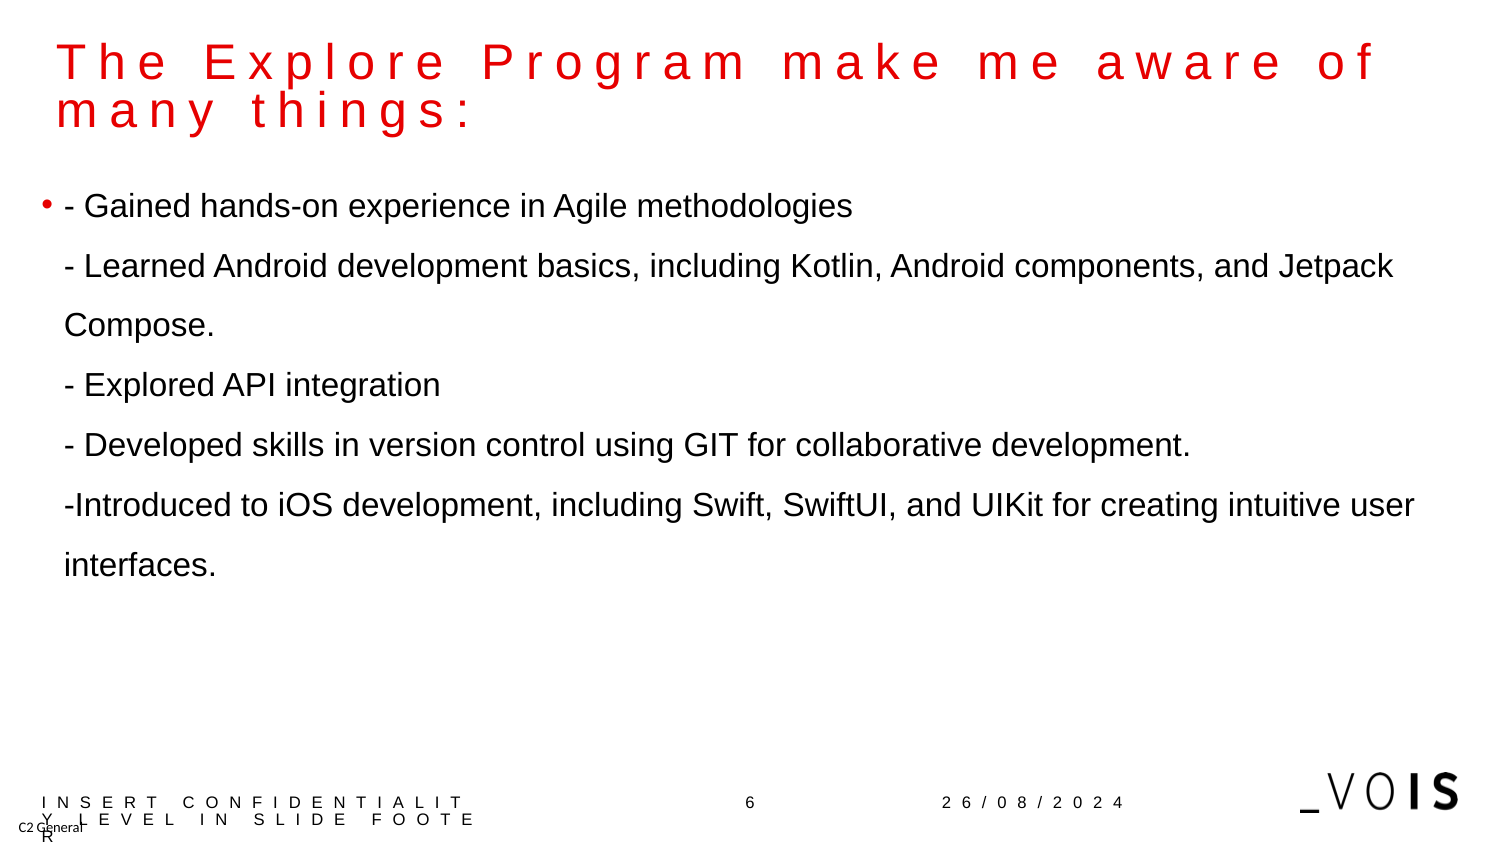

# The Explore Program make me aware of many things:
- Gained hands-on experience in Agile methodologies
- Learned Android development basics, including Kotlin, Android components, and Jetpack    Compose.
- Explored API integration
- Developed skills in version control using GIT for collaborative development.
-Introduced to iOS development, including Swift, SwiftUI, and UIKit for creating intuitive user  interfaces.
INSERT CONFIDENTIALITY LEVEL IN SLIDE FOOTER
26/08/2024
6